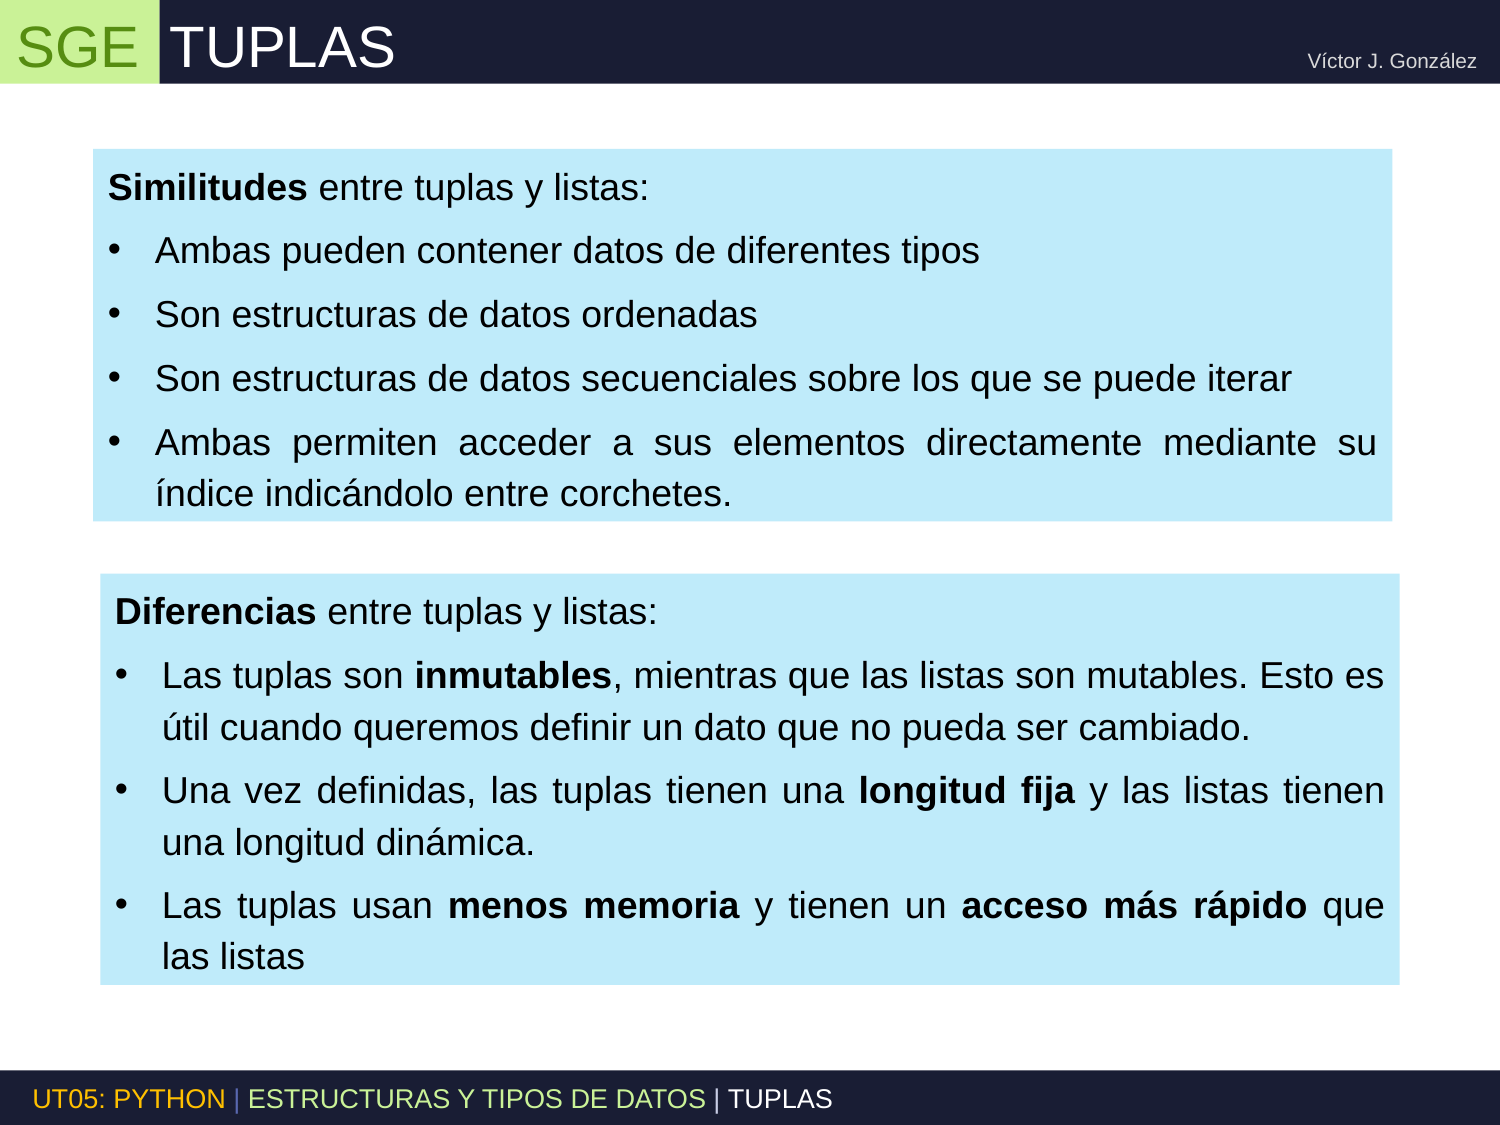

SGE
TUPLAS
Víctor J. González
Similitudes entre tuplas y listas:
Ambas pueden contener datos de diferentes tipos
Son estructuras de datos ordenadas
Son estructuras de datos secuenciales sobre los que se puede iterar
Ambas permiten acceder a sus elementos directamente mediante su índice indicándolo entre corchetes.
Diferencias entre tuplas y listas:
Las tuplas son inmutables, mientras que las listas son mutables. Esto es útil cuando queremos definir un dato que no pueda ser cambiado.
Una vez definidas, las tuplas tienen una longitud fija y las listas tienen una longitud dinámica.
Las tuplas usan menos memoria y tienen un acceso más rápido que las listas

UT05: PYTHON | ESTRUCTURAS Y TIPOS DE DATOS | TUPLAS